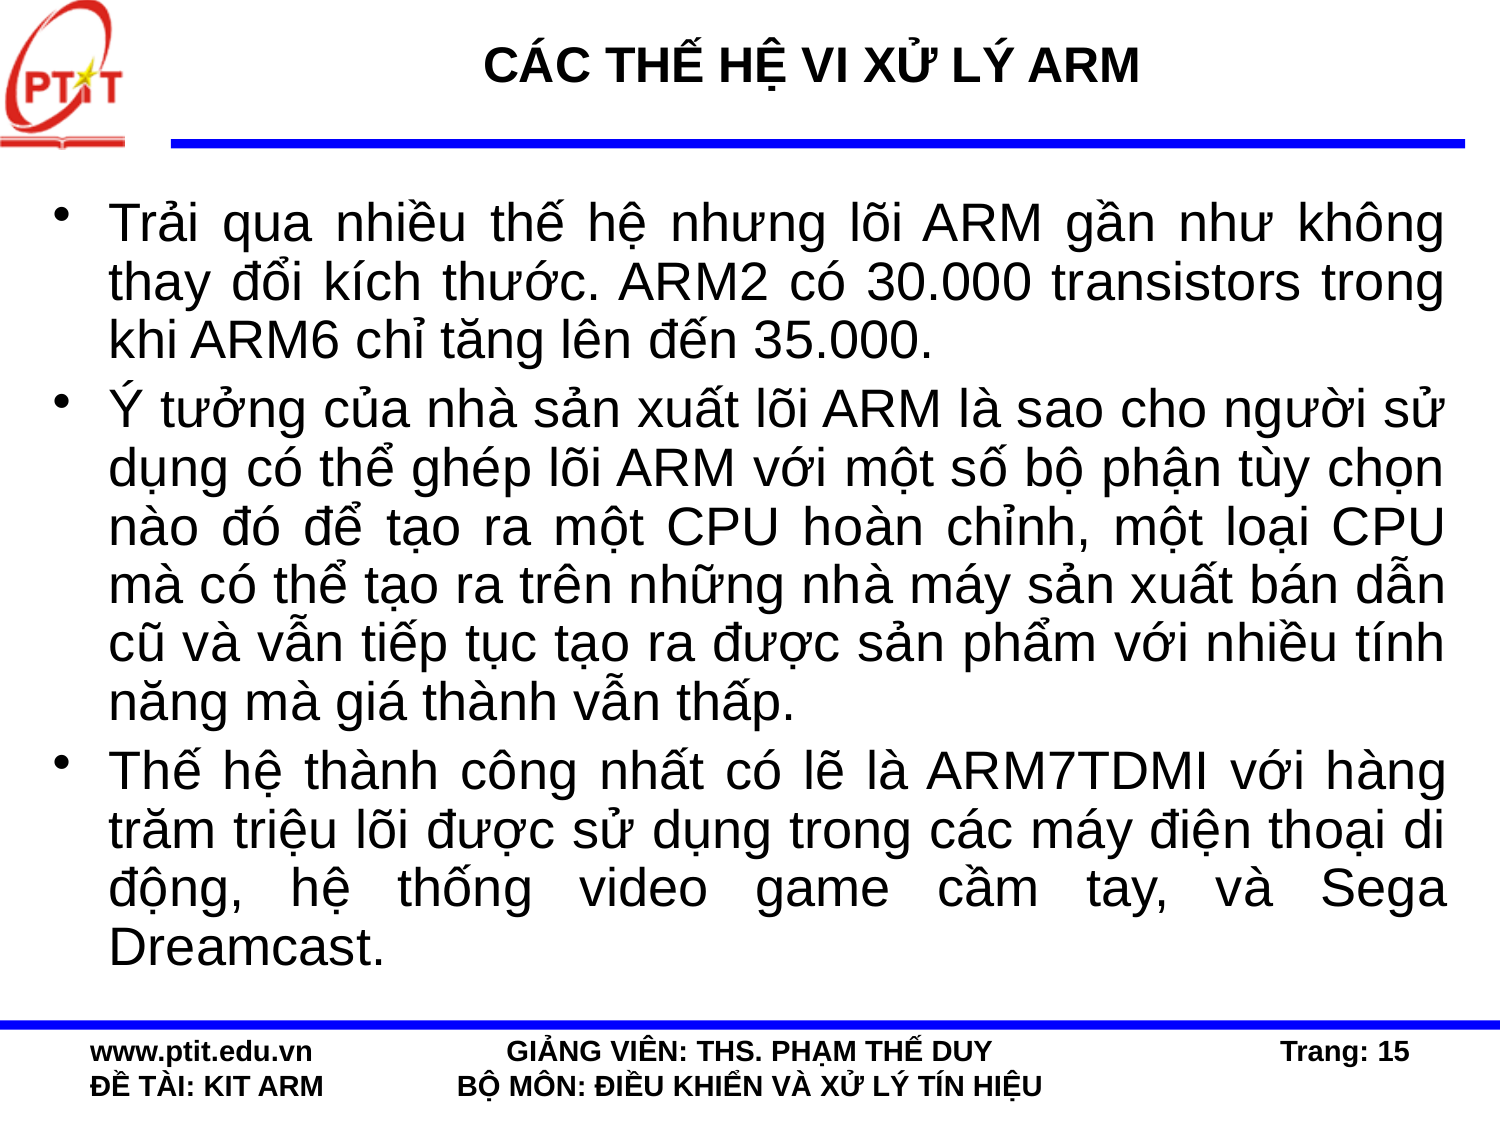

# CÁC THẾ HỆ VI XỬ LÝ ARM
Trải qua nhiều thế hệ nhưng lõi ARM gần như không thay đổi kích thước. ARM2 có 30.000 transistors trong khi ARM6 chỉ tăng lên đến 35.000.
Ý tưởng của nhà sản xuất lõi ARM là sao cho người sử dụng có thể ghép lõi ARM với một số bộ phận tùy chọn nào đó để tạo ra một CPU hoàn chỉnh, một loại CPU mà có thể tạo ra trên những nhà máy sản xuất bán dẫn cũ và vẫn tiếp tục tạo ra được sản phẩm với nhiều tính năng mà giá thành vẫn thấp.
Thế hệ thành công nhất có lẽ là ARM7TDMI với hàng trăm triệu lõi được sử dụng trong các máy điện thoại di động, hệ thống video game cầm tay, và Sega Dreamcast.
www.ptit.edu.vn
ĐỀ TÀI: KIT ARM
GIẢNG VIÊN: THS. PHẠM THẾ DUY
BỘ MÔN: ĐIỀU KHIỂN VÀ XỬ LÝ TÍN HIỆU
Trang: 15